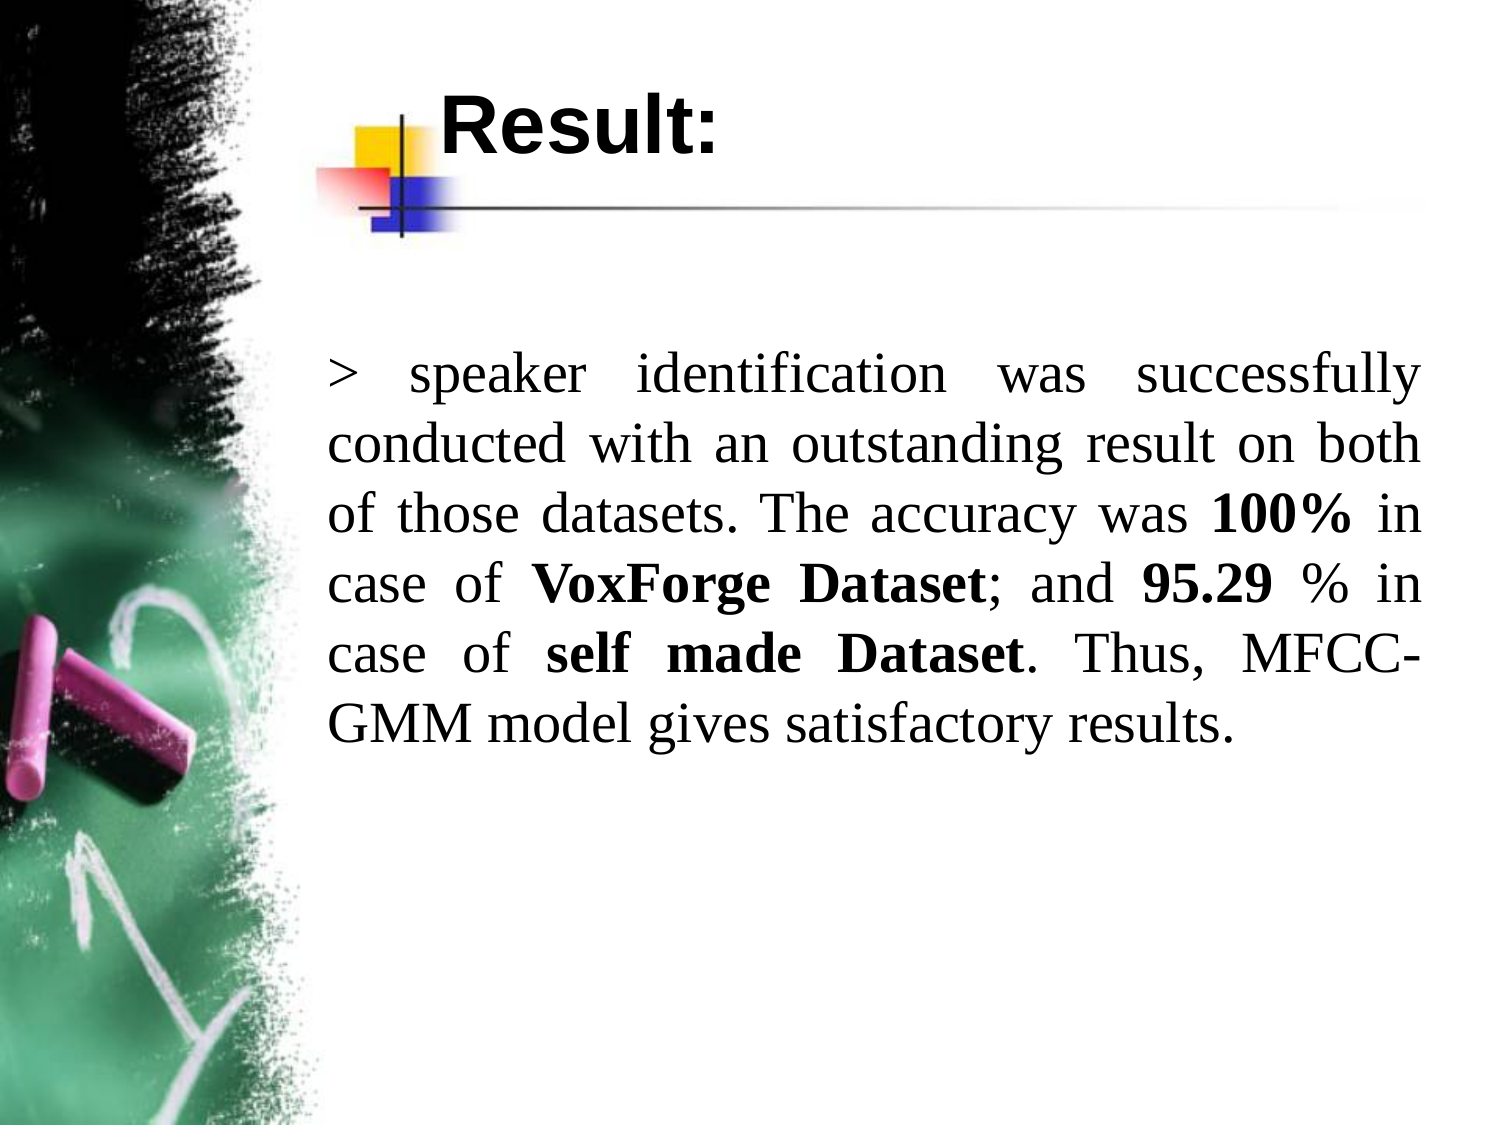

Result:
> speaker identification was successfully conducted with an outstanding result on both of those datasets. The accuracy was 100% in case of VoxForge Dataset; and 95.29 % in case of self made Dataset. Thus, MFCC- GMM model gives satisfactory results.